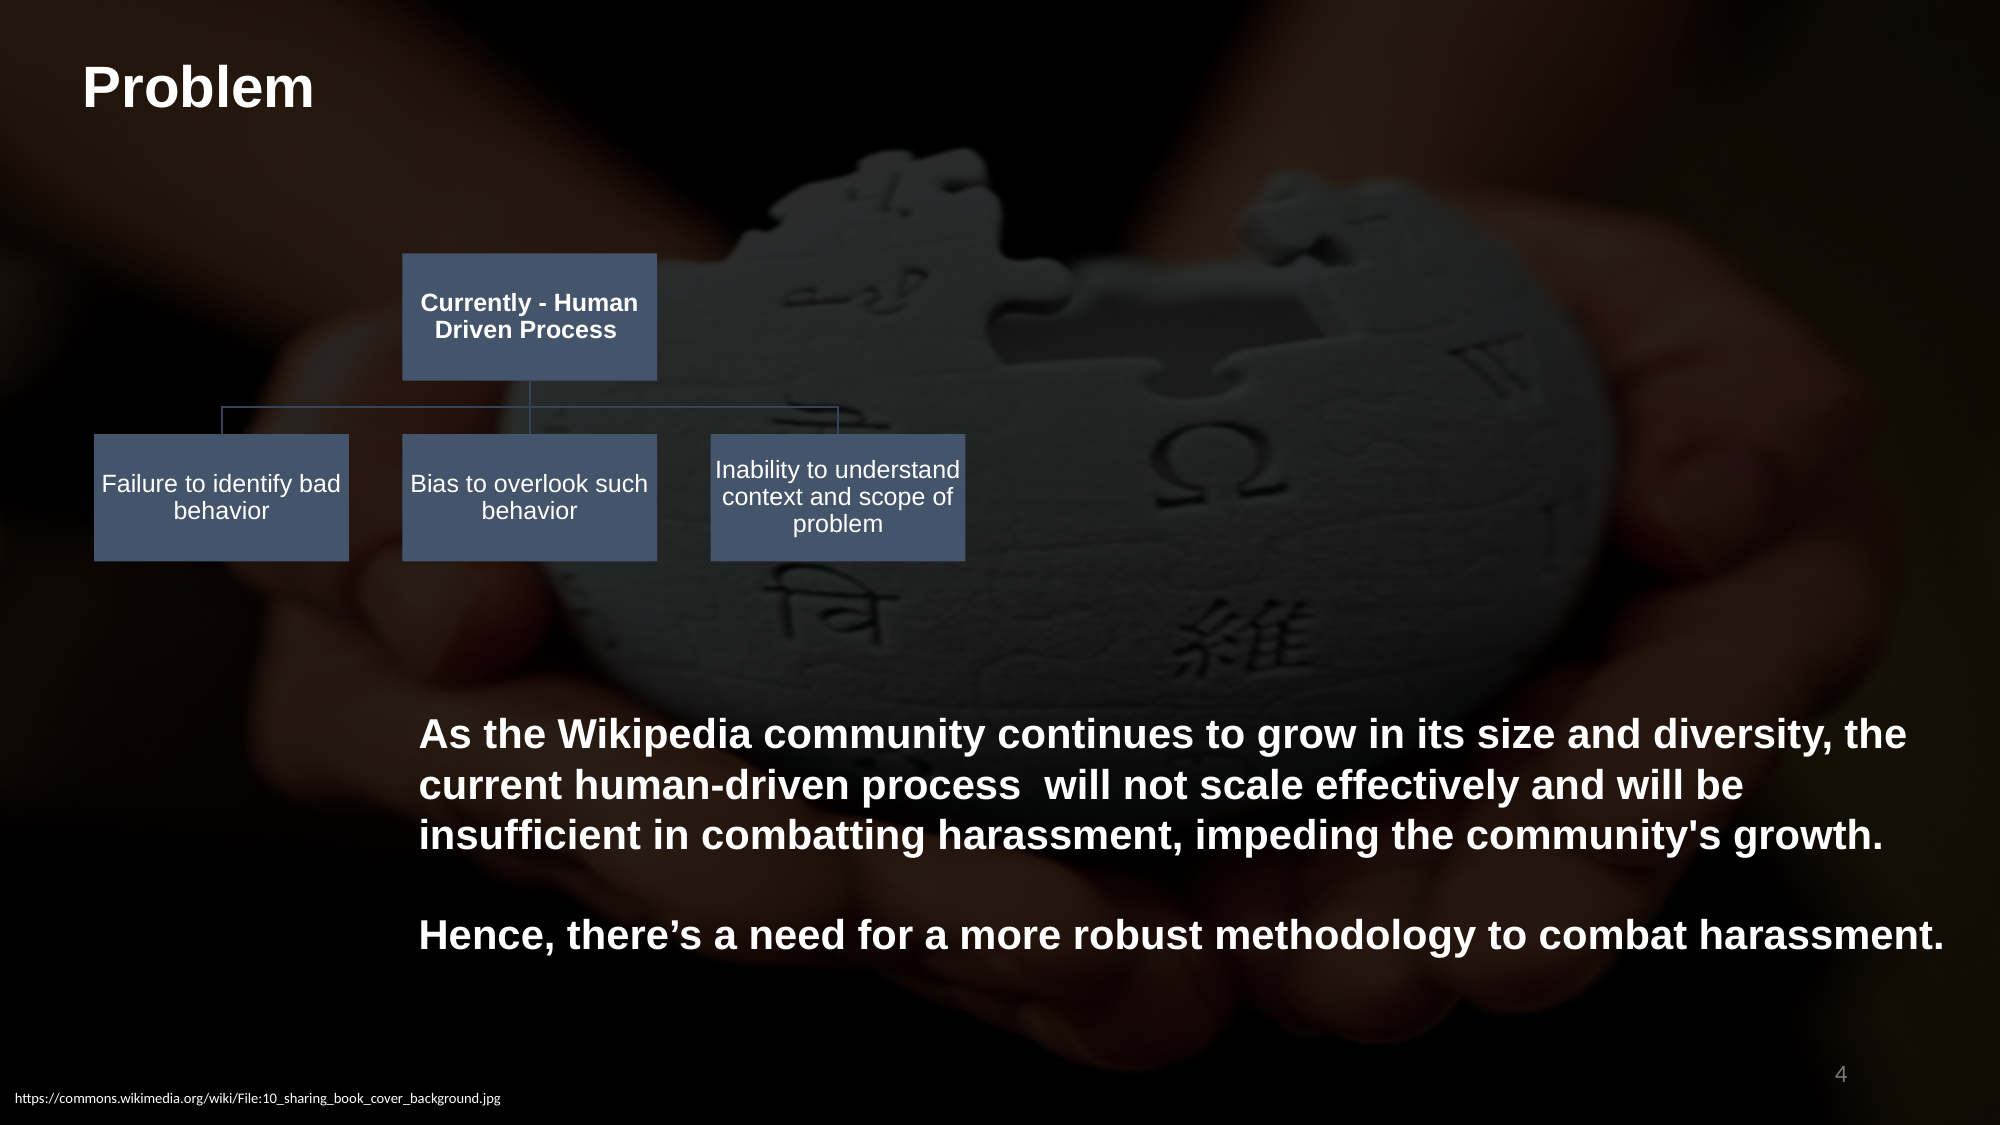

Problem
Currently - Human Driven Process
Failure to identify bad behavior
Bias to overlook such behavior
Inability to understand context and scope of problem
As the Wikipedia community continues to grow in its size and diversity, the current human-driven process  will not scale effectively and will be insufficient in combatting harassment, impeding the community's growth.

Hence, there’s a need for a more robust methodology to combat harassment.

4
https://commons.wikimedia.org/wiki/File:10_sharing_book_cover_background.jpg